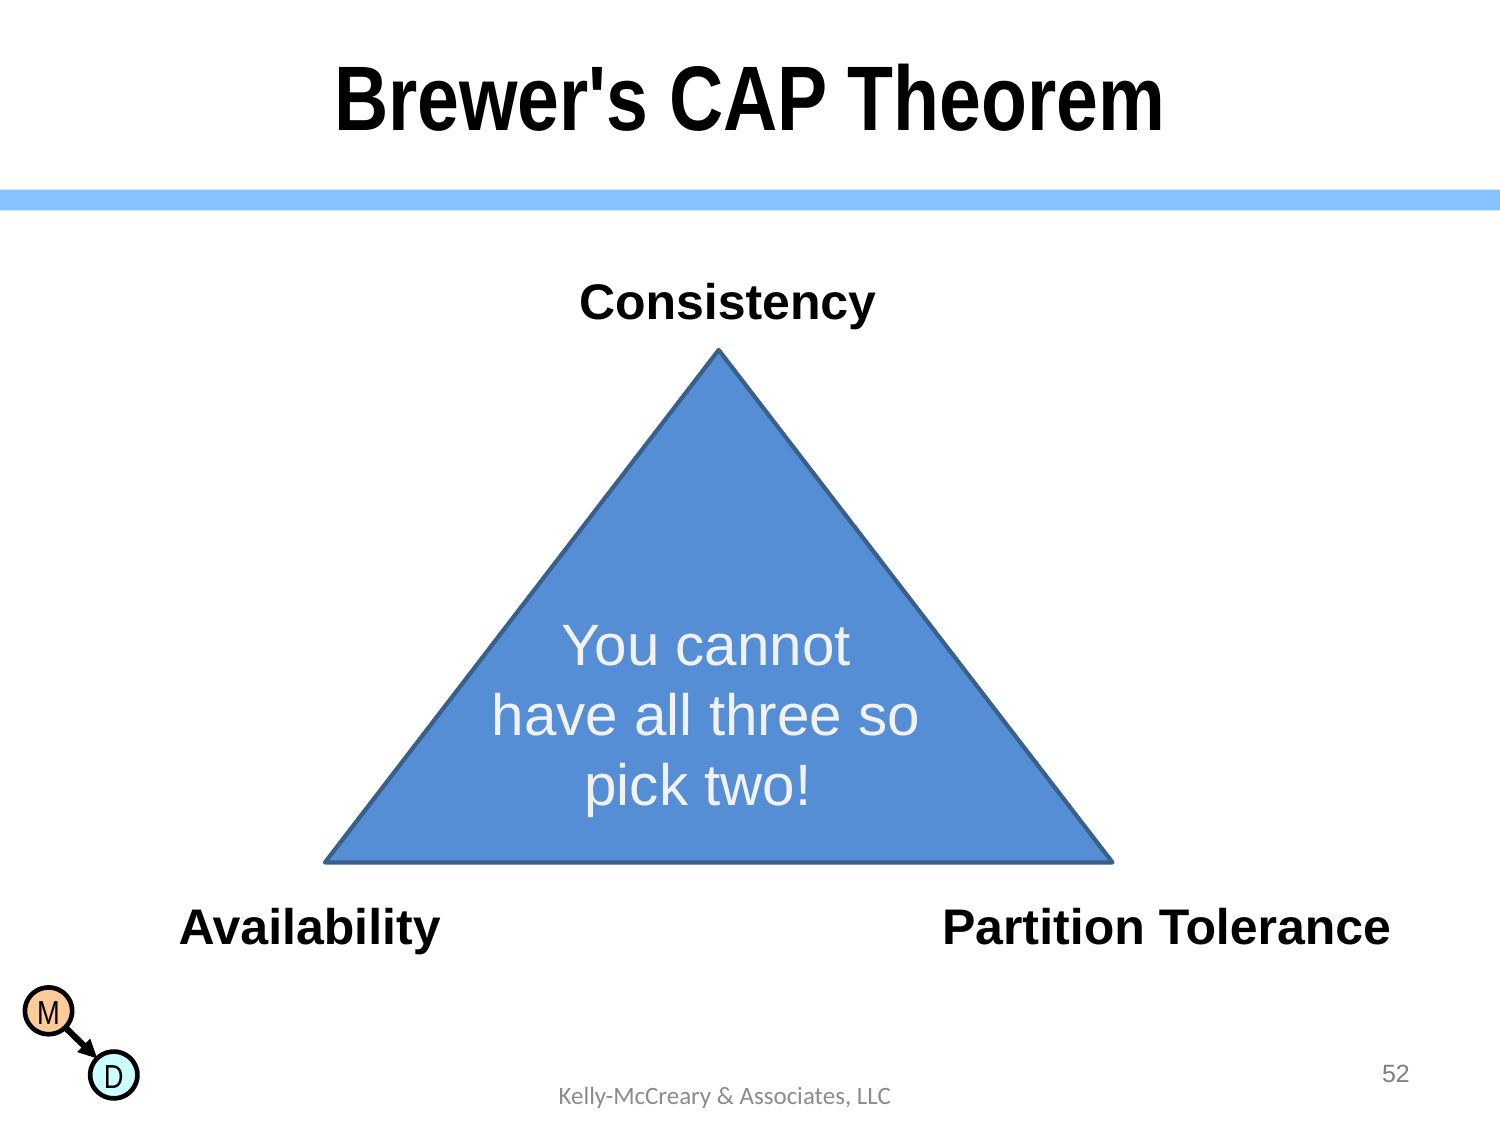

# Brewer's CAP Theorem
Consistency

You cannot have all three so pick two!
Availability
Partition Tolerance
52
Kelly-McCreary & Associates, LLC